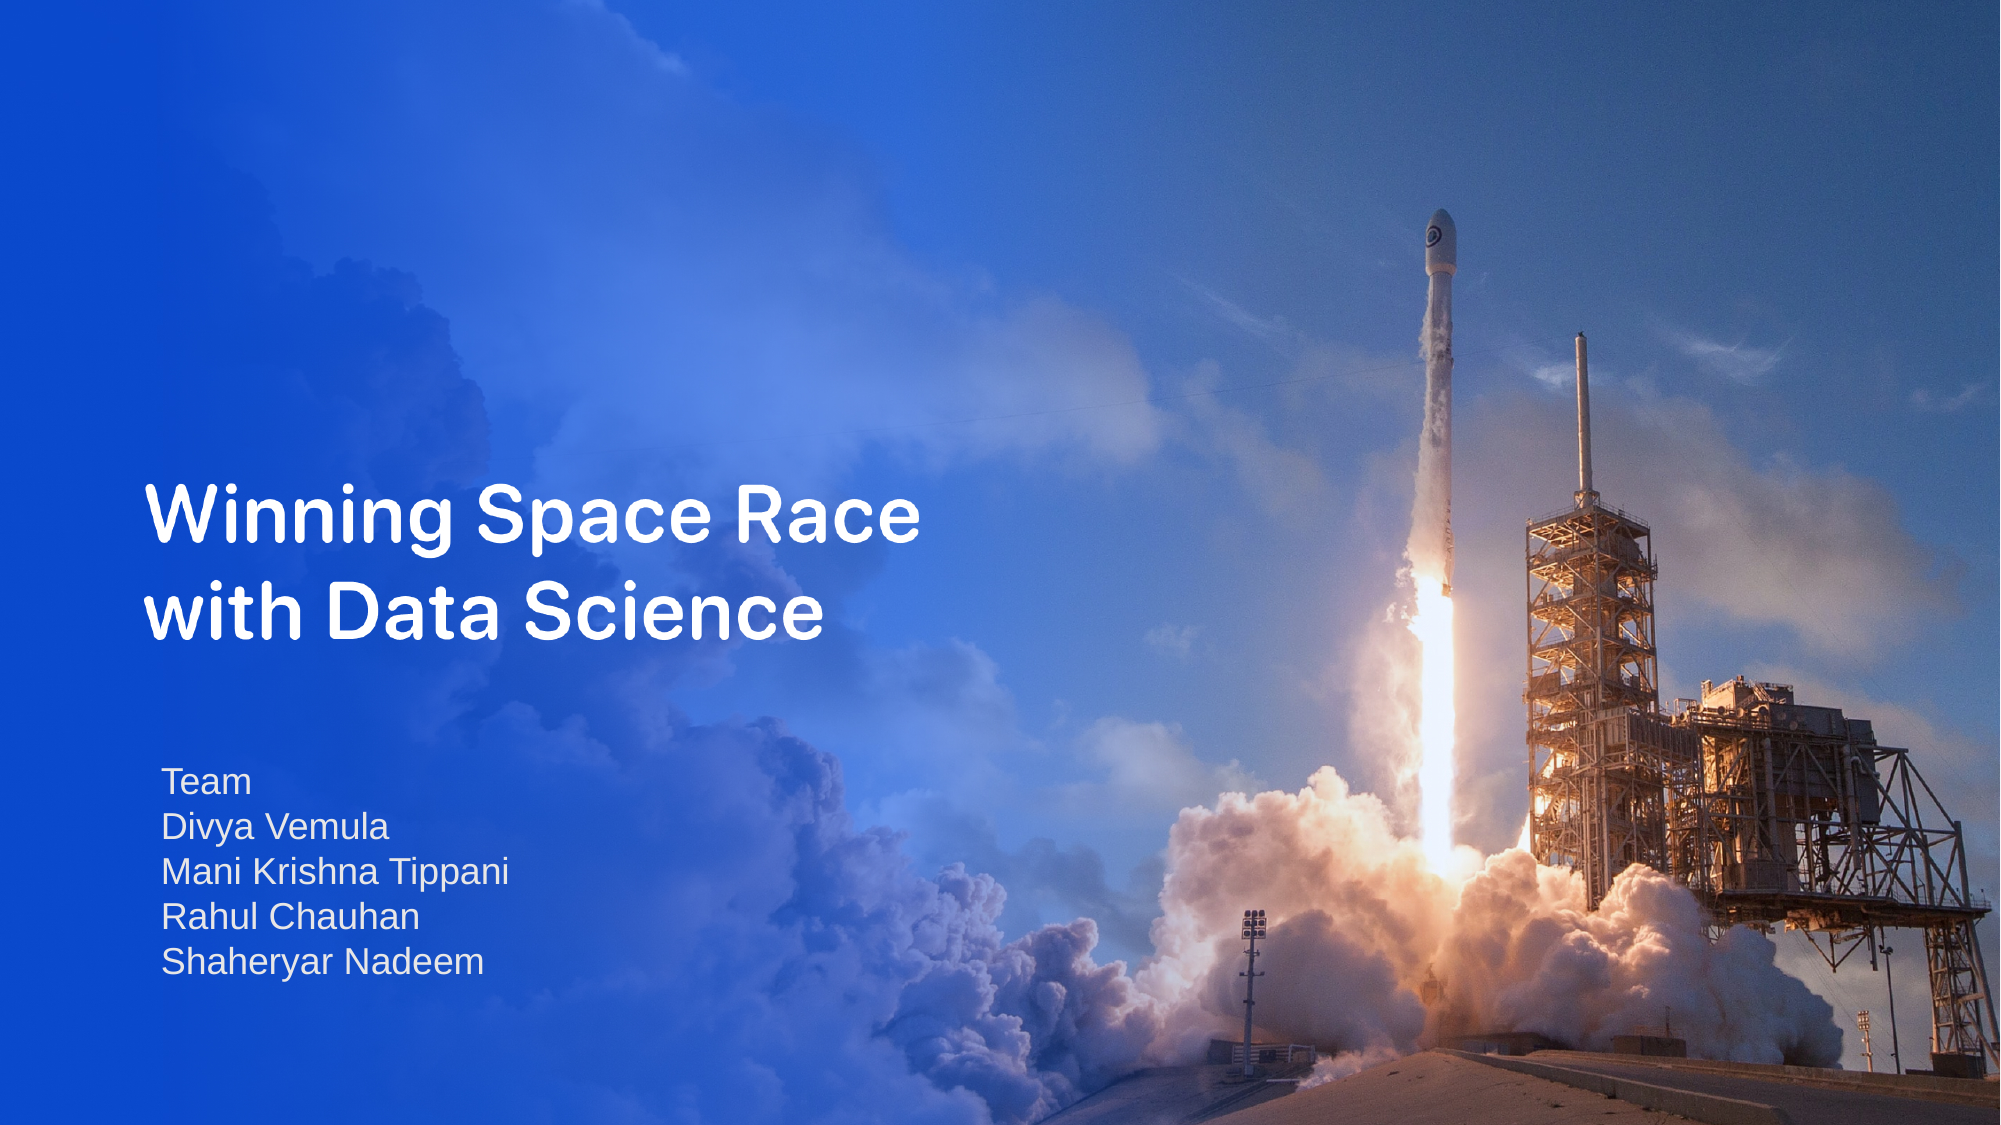

Team
Divya Vemula
Mani Krishna Tippani
Rahul Chauhan
Shaheryar Nadeem